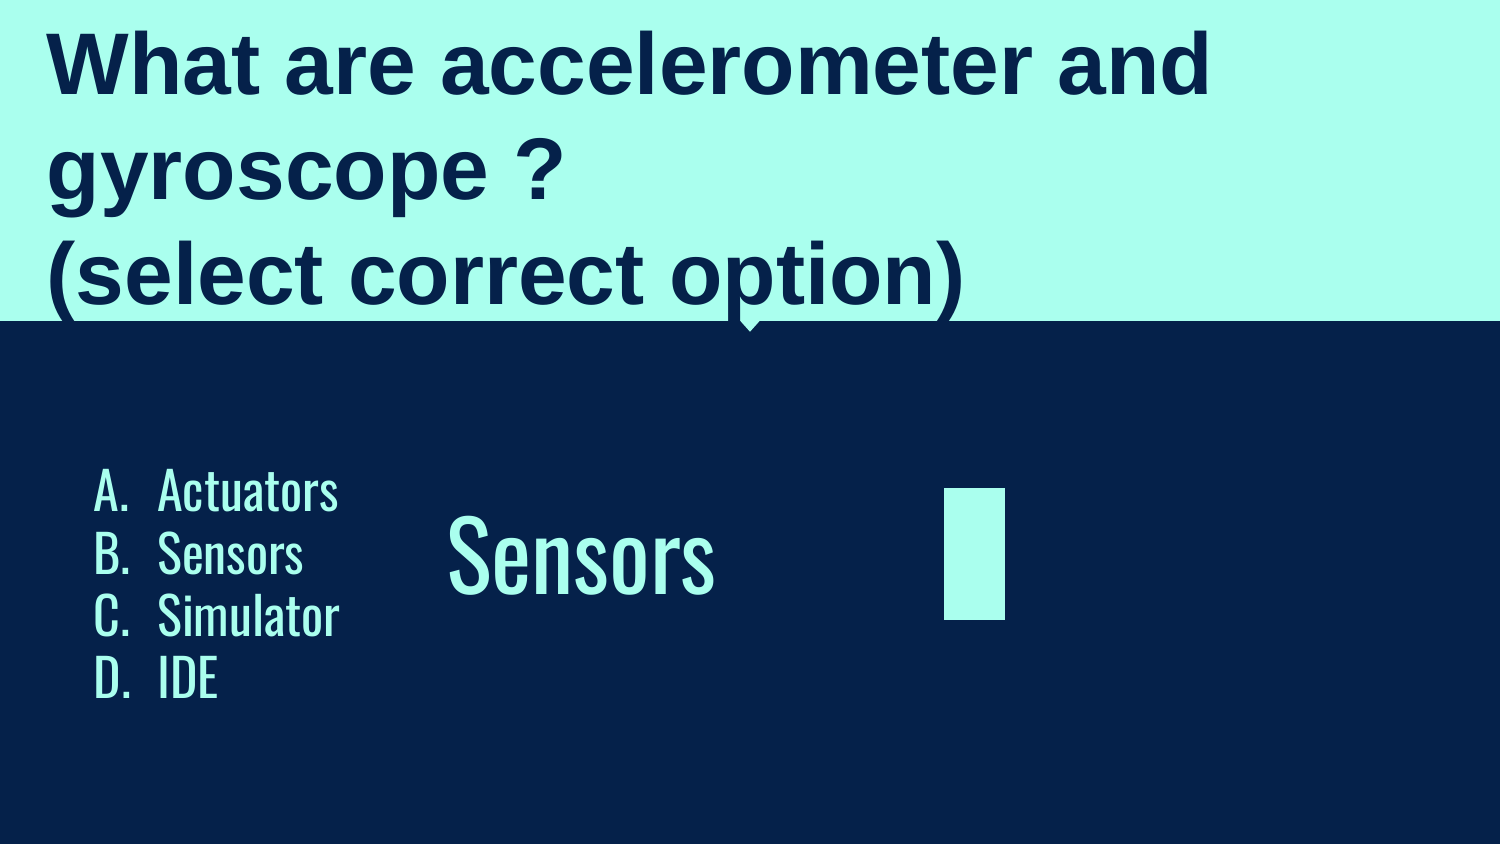

# What are accelerometer and gyroscope ?
(select correct option)

 Sensors
Actuators
Sensors
Simulator
IDE